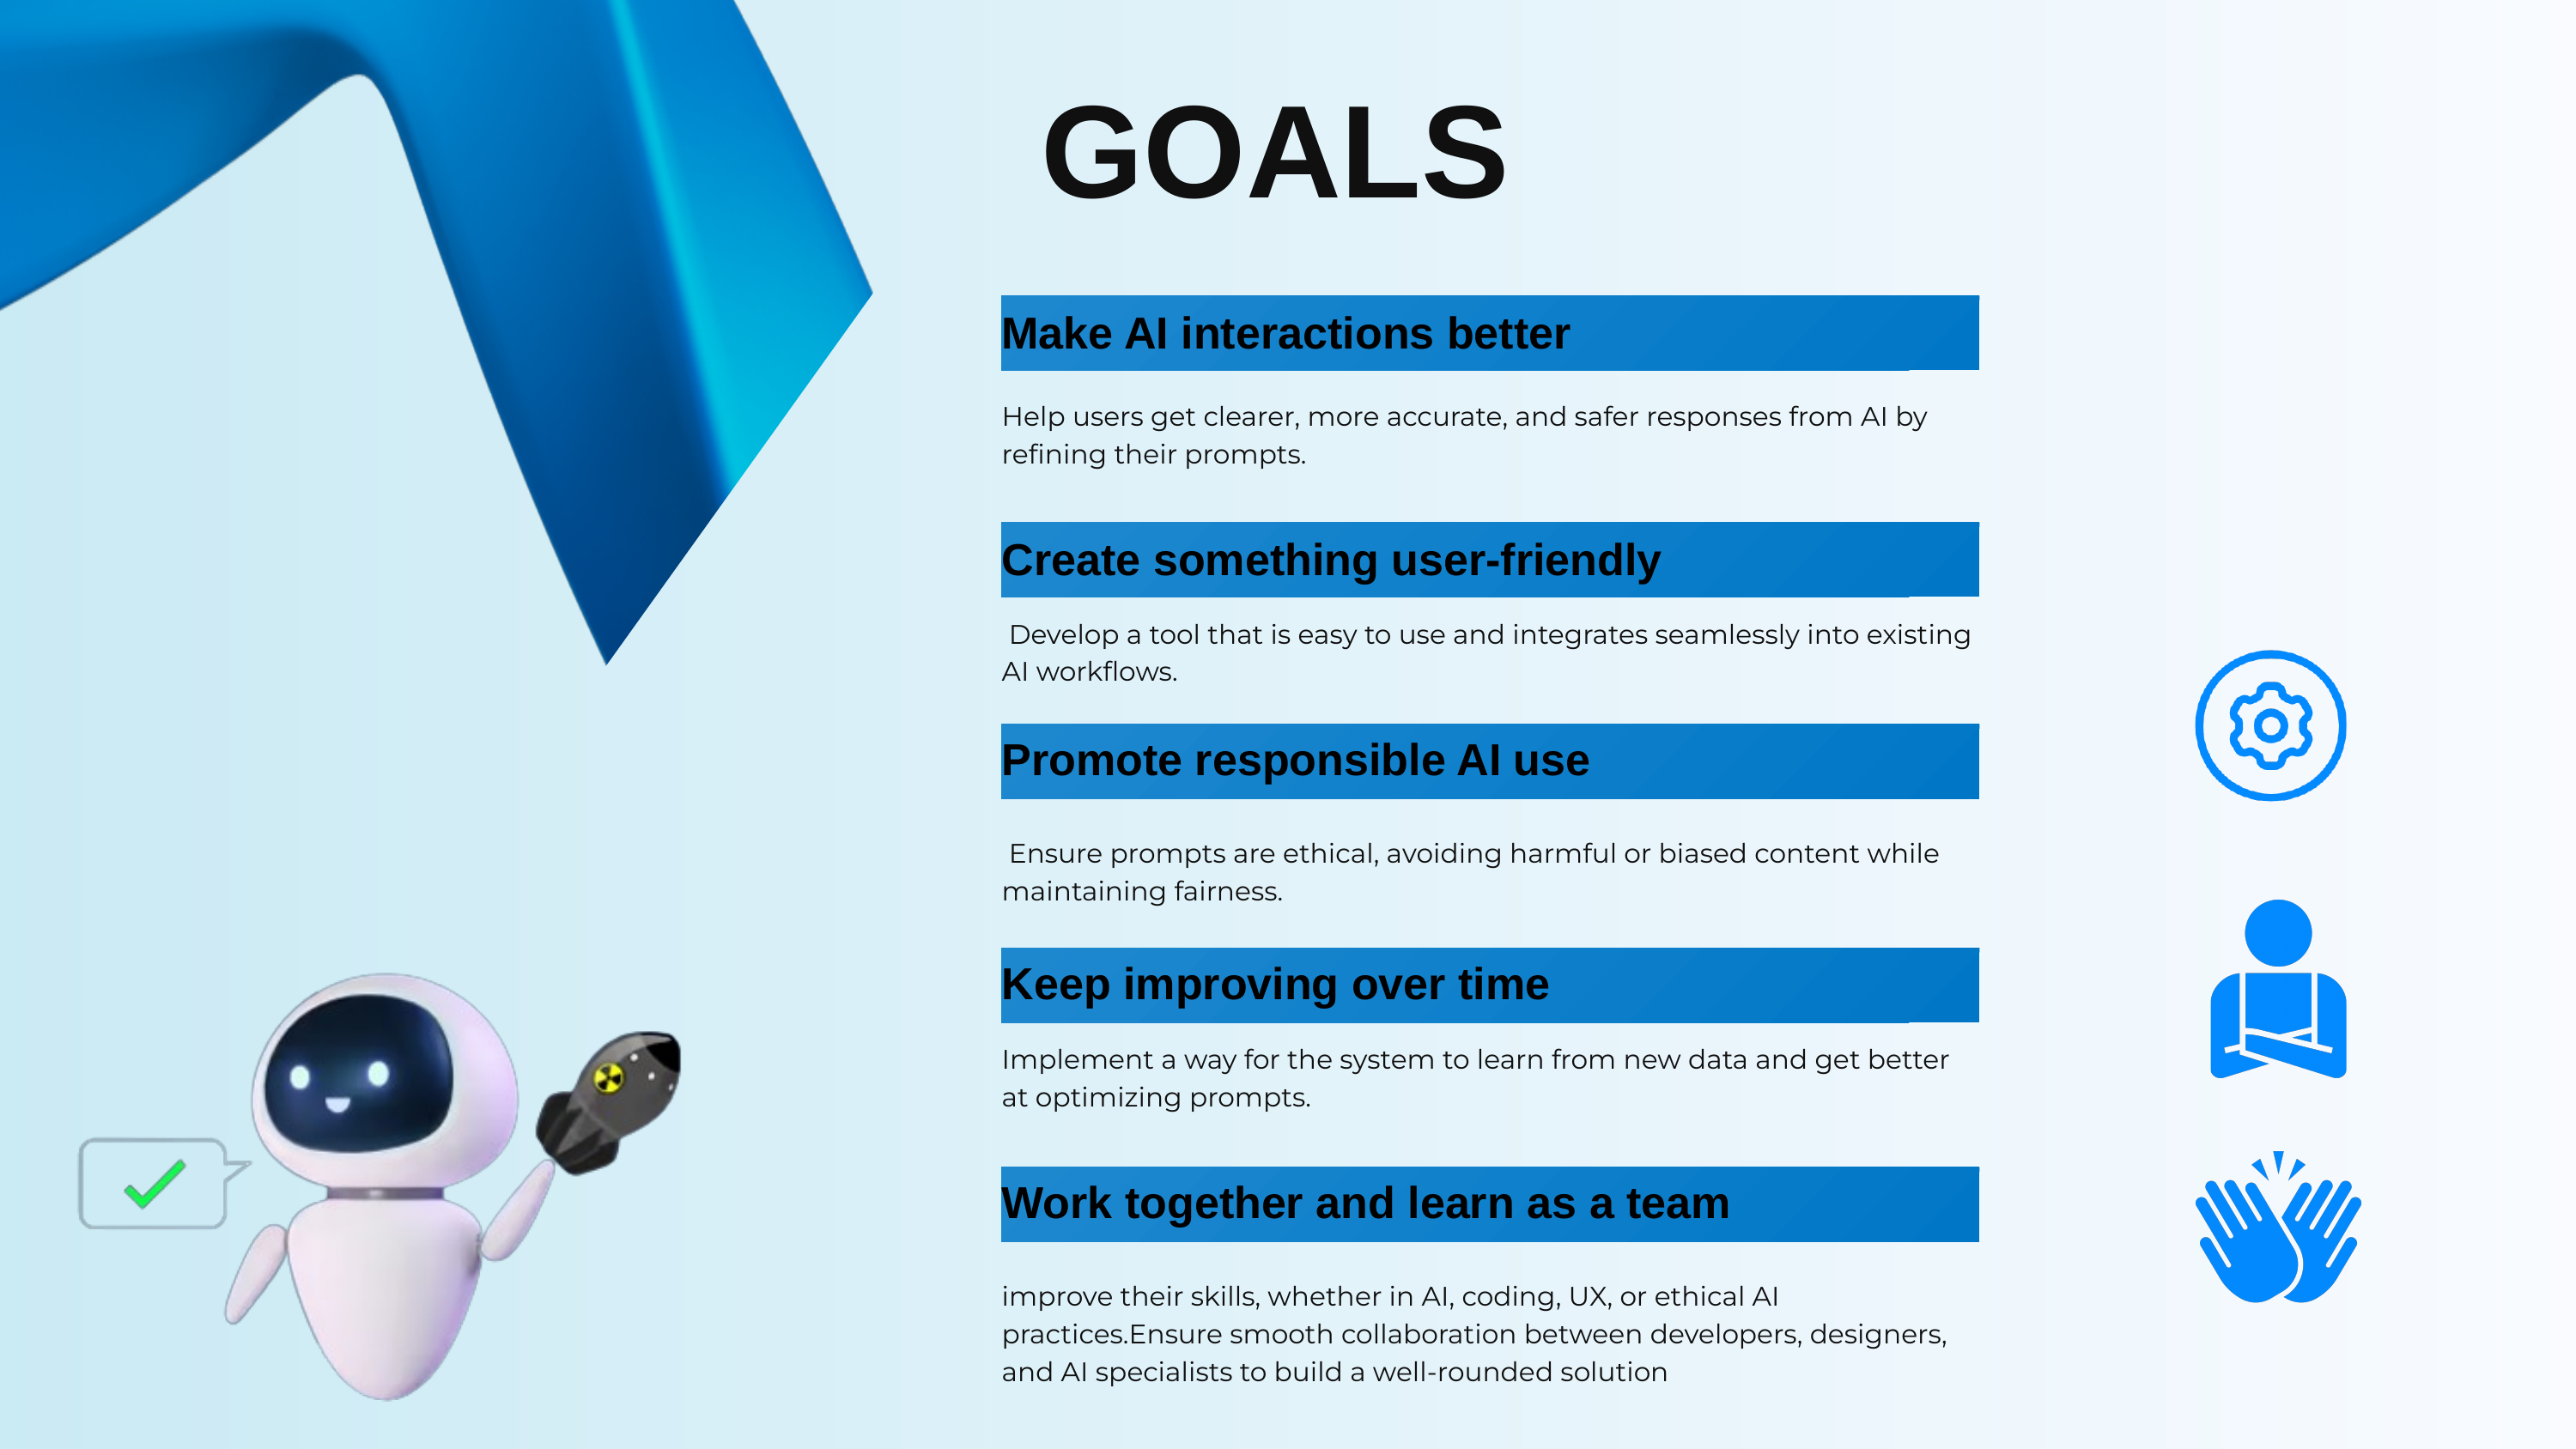

GOALS

Make AI interactions better
Help users get clearer, more accurate, and safer responses from AI by refining their prompts.

Create something user-friendly
 Develop a tool that is easy to use and integrates seamlessly into existing AI workflows.

Promote responsible AI use
 Ensure prompts are ethical, avoiding harmful or biased content while maintaining fairness.

Keep improving over time
Implement a way for the system to learn from new data and get better at optimizing prompts.

Work together and learn as a team
improve their skills, whether in AI, coding, UX, or ethical AI practices.Ensure smooth collaboration between developers, designers, and AI specialists to build a well-rounded solution